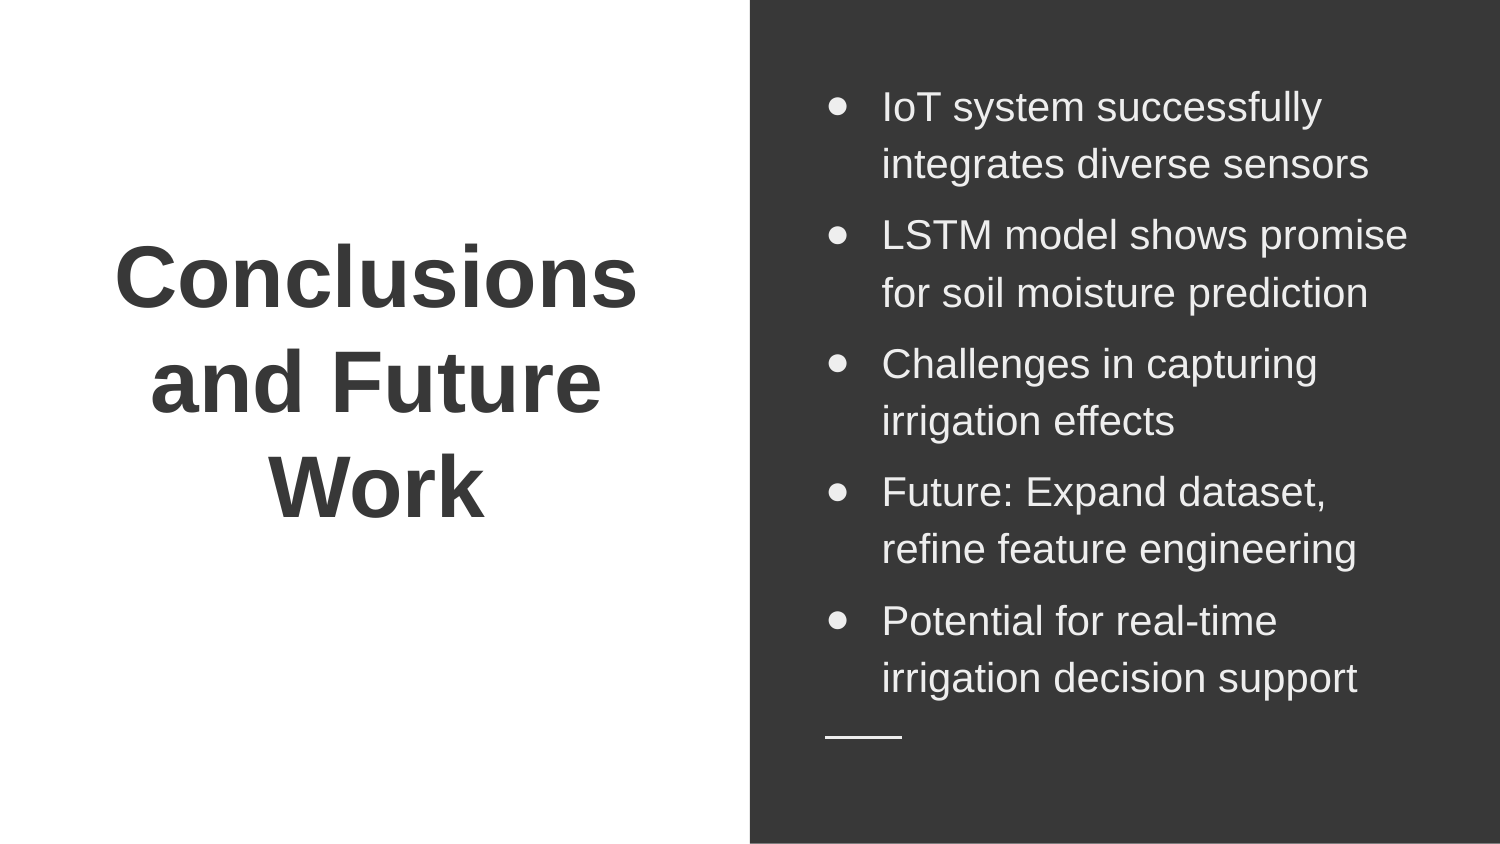

IoT system successfully integrates diverse sensors
LSTM model shows promise for soil moisture prediction
Challenges in capturing irrigation effects
Future: Expand dataset, refine feature engineering
Potential for real-time irrigation decision support

# Conclusions and Future Work
25